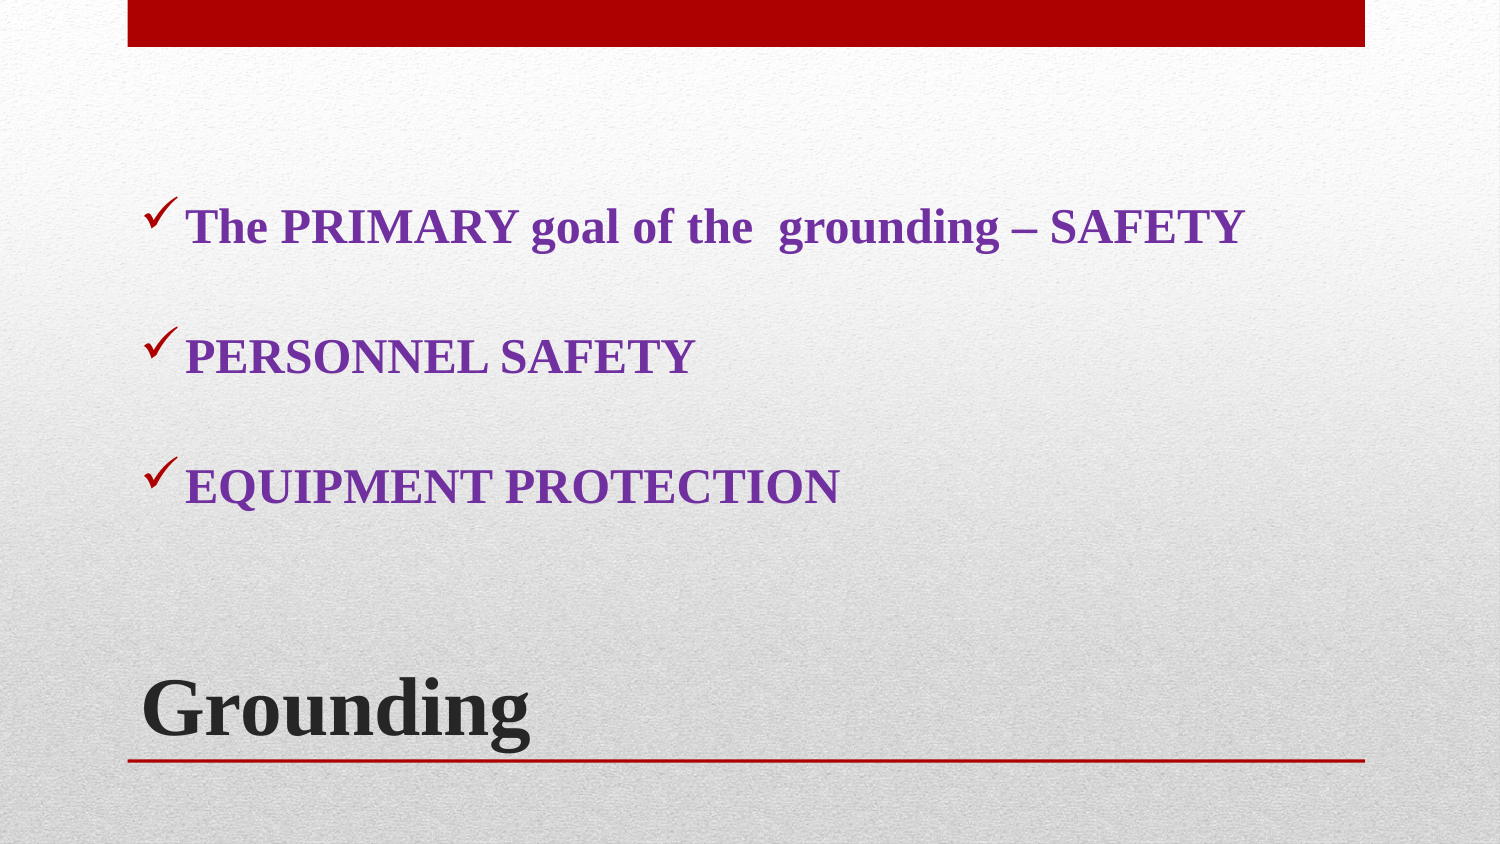

The PRIMARY goal of the  grounding – SAFETY
PERSONNEL SAFETY
EQUIPMENT PROTECTION
# Grounding